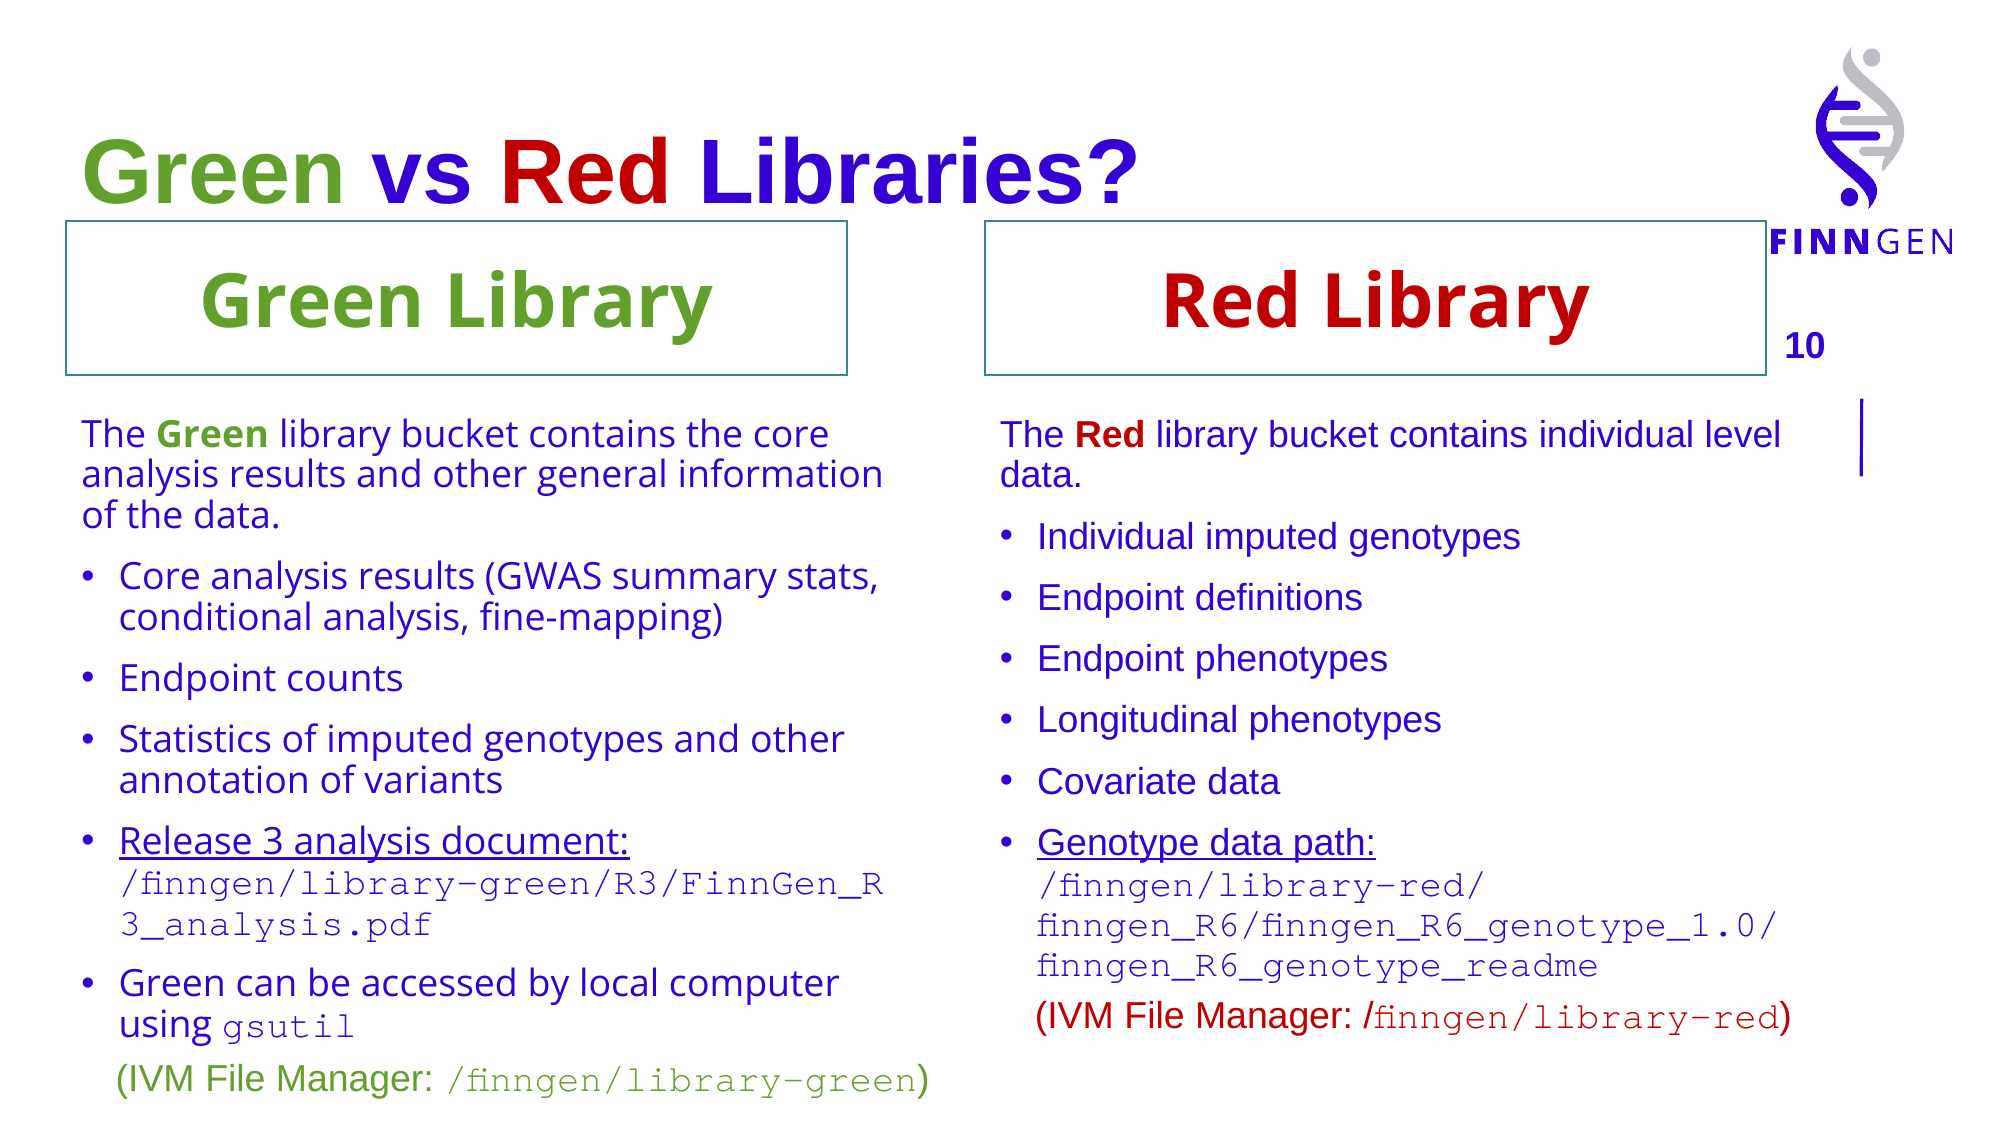

# Green vs Red Libraries?
Green Library
Red Library
The Green library bucket contains the core analysis results and other general information of the data.
Core analysis results (GWAS summary stats, conditional analysis, fine-mapping)
Endpoint counts
Statistics of imputed genotypes and other annotation of variants
Release 3 analysis document: /finngen/library-green/R3/FinnGen_R3_analysis.pdf
Green can be accessed by local computer using gsutil

The Red library bucket contains individual level data.
Individual imputed genotypes
Endpoint definitions
Endpoint phenotypes
Longitudinal phenotypes
Covariate data
Genotype data path:
/finngen/library-red/
finngen_R6/finngen_R6_genotype_1.0/
finngen_R6_genotype_readme

(IVM File Manager: /finngen/library-red)
(IVM File Manager: /finngen/library-green)